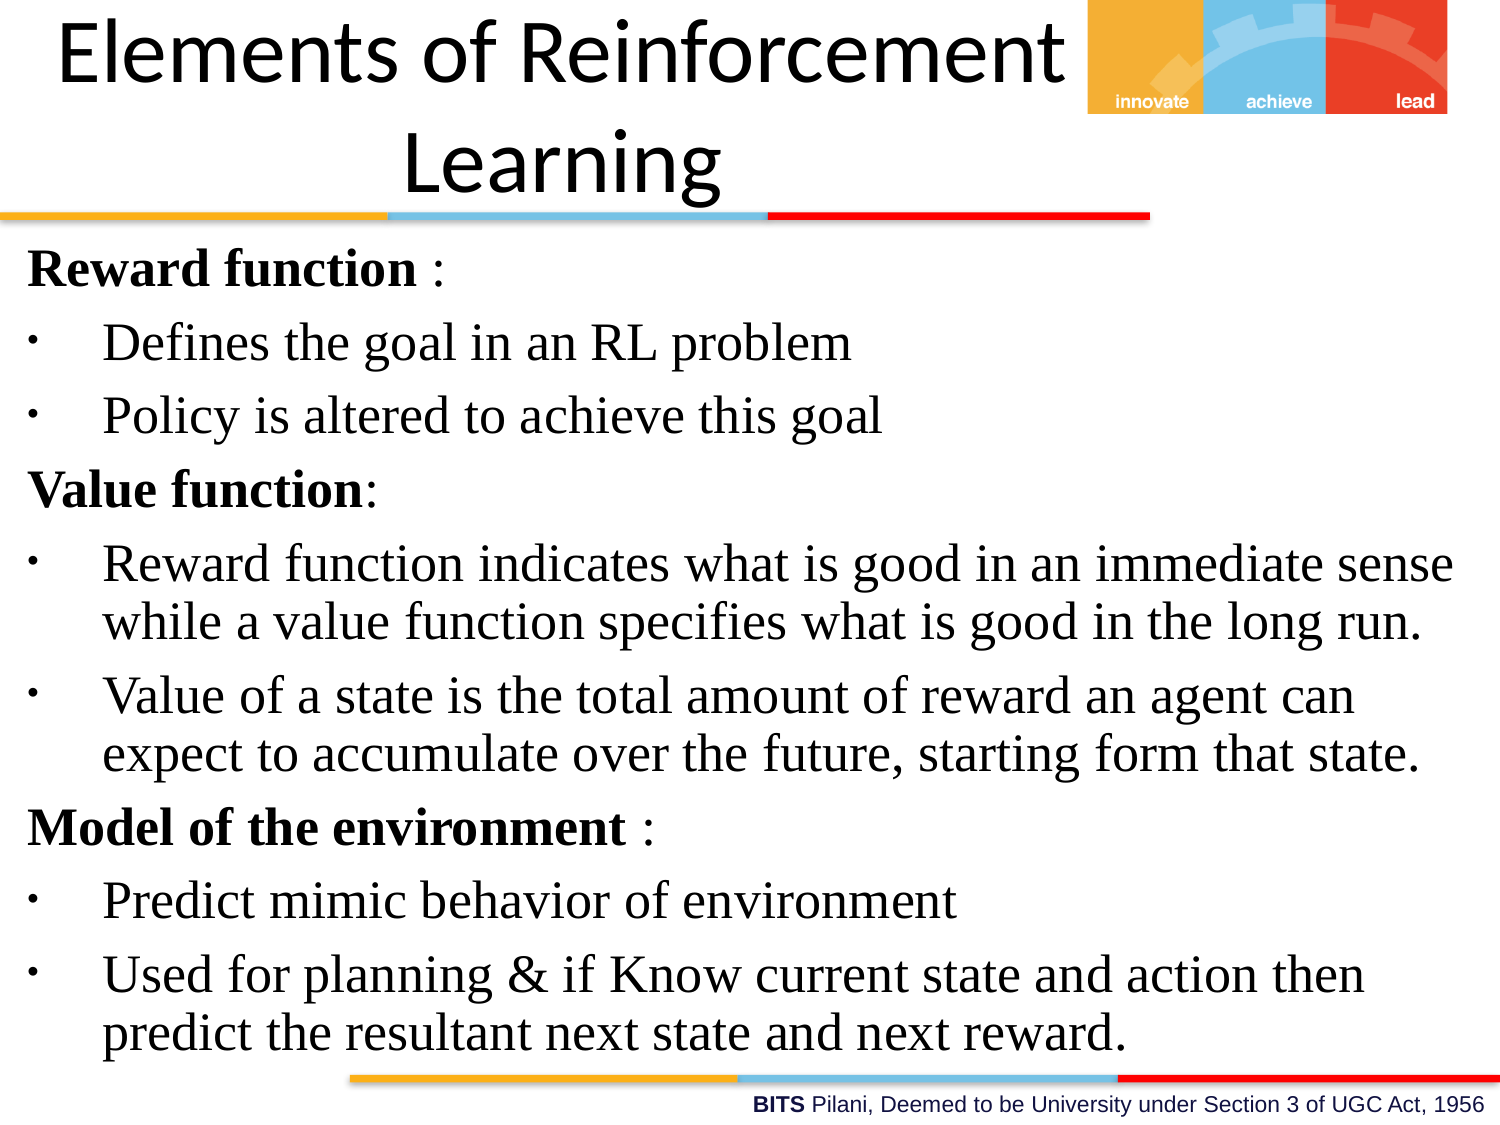

# Elements of Reinforcement Learning
Reward function :
Defines the goal in an RL problem
Policy is altered to achieve this goal
Value function:
Reward function indicates what is good in an immediate sense while a value function specifies what is good in the long run.
Value of a state is the total amount of reward an agent can expect to accumulate over the future, starting form that state.
Model of the environment :
Predict mimic behavior of environment
Used for planning & if Know current state and action then predict the resultant next state and next reward.